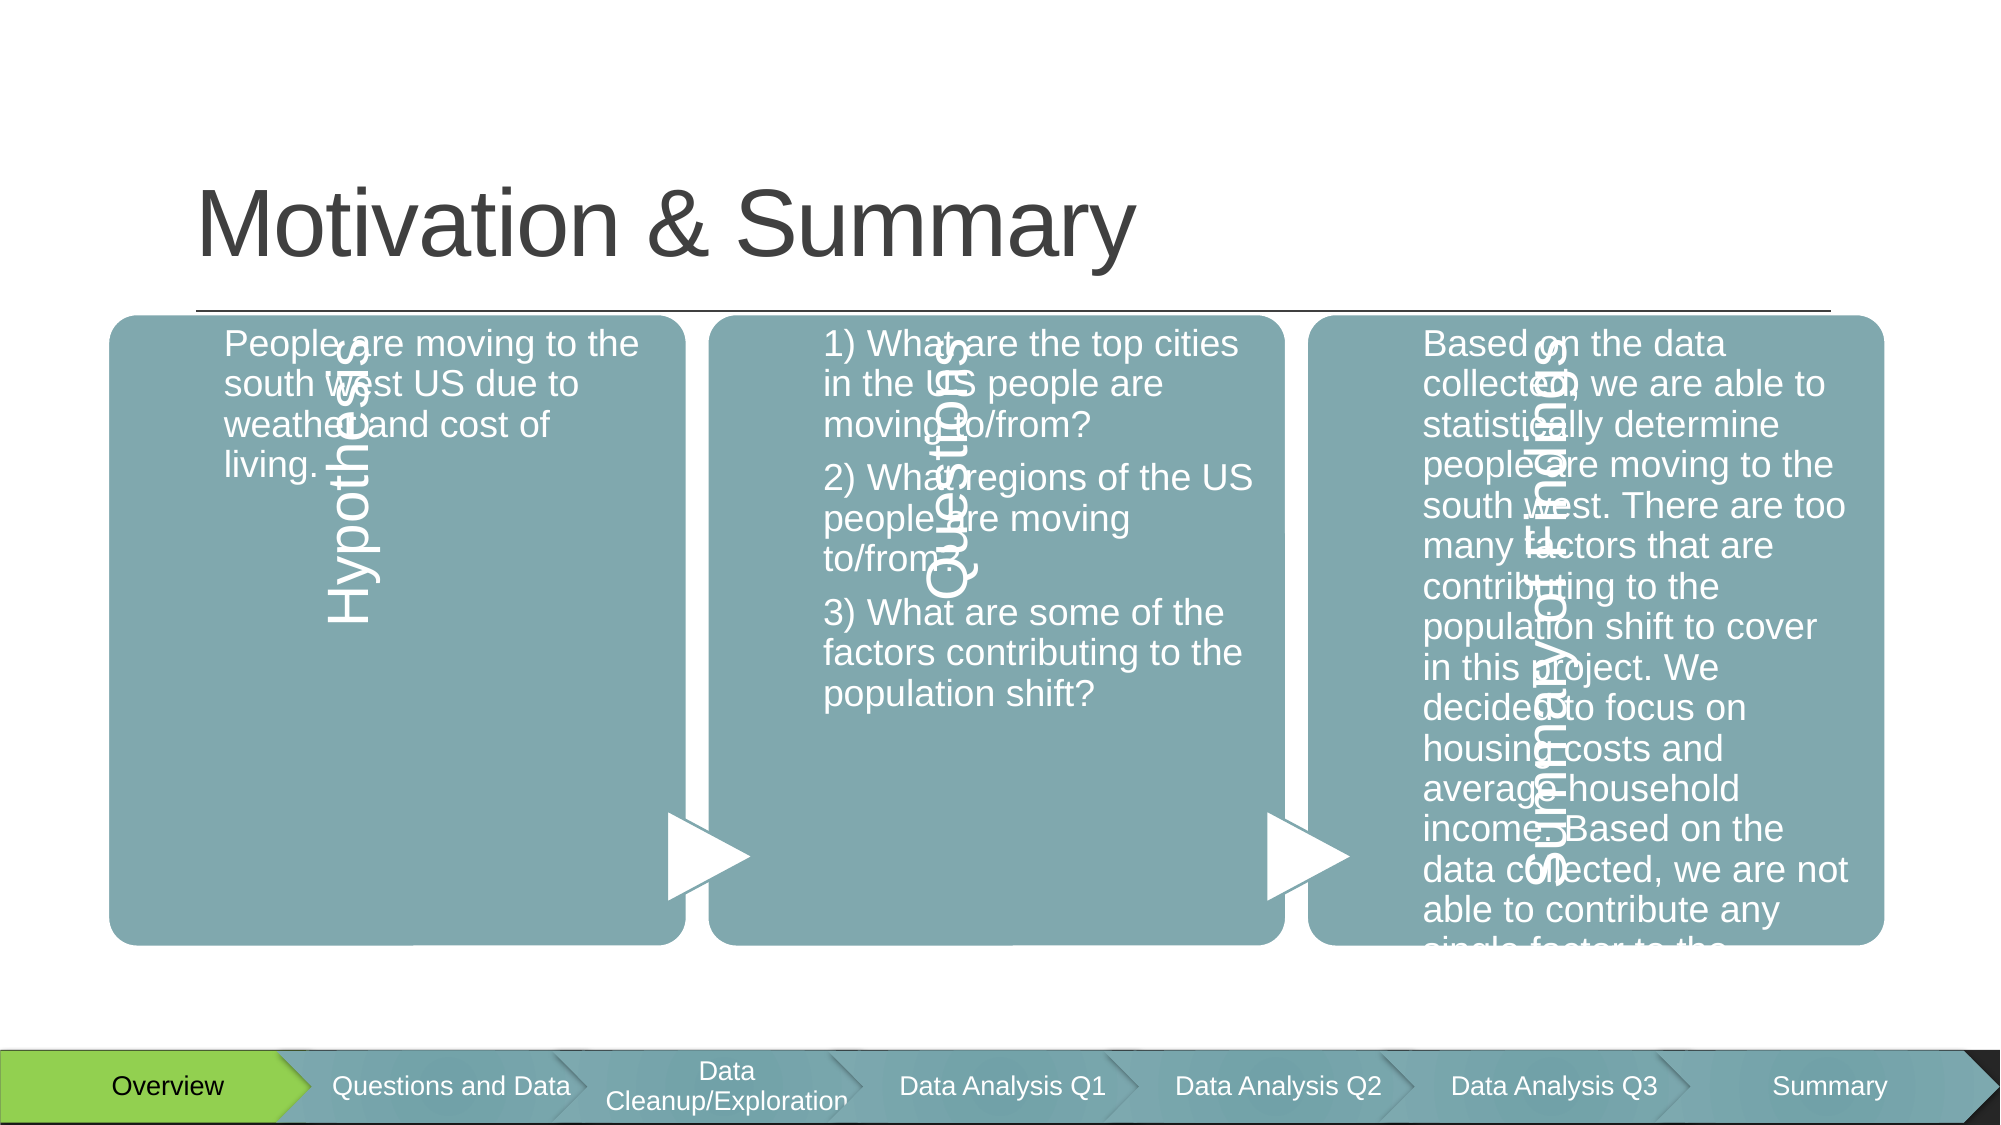

# Motivation & Summary
Hypothesis
People are moving to the south west US due to weather and cost of living.
Questions
1) What are the top cities in the US people are moving to/from?
2) What regions of the US people are moving to/from?
3) What are some of the factors contributing to the population shift?
Summary of Findings
Based on the data collected, we are able to statistically determine people are moving to the south west. There are too many factors that are contributing to the population shift to cover in this project. We decided to focus on housing costs and average household income. Based on the data collected, we are not able to contribute any single factor to the population shifts.
Overview
Questions and Data
Data Cleanup/Exploration
Data Analysis Q1
Data Analysis Q2
Data Analysis Q3
Summary